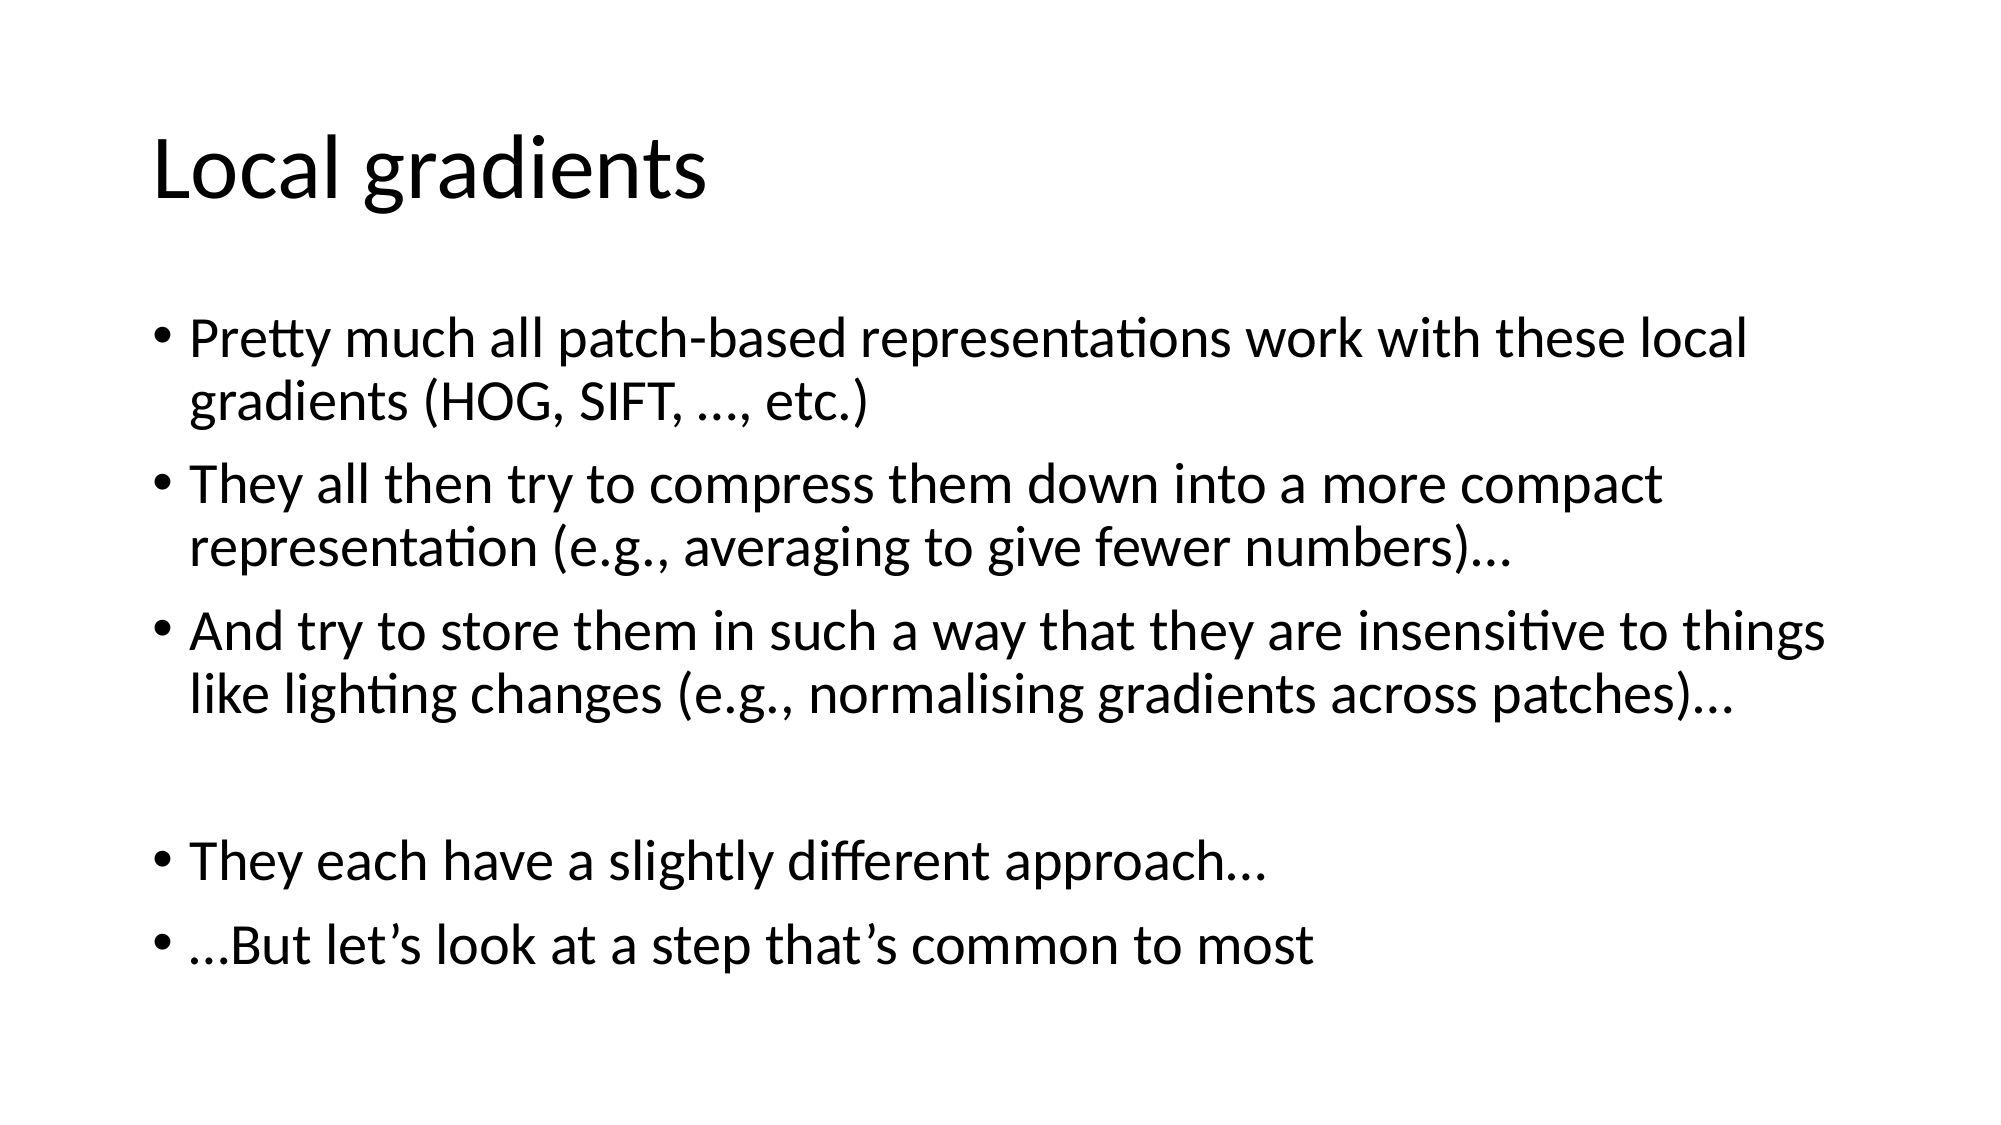

# Local gradients
Pretty much all patch-based representations work with these local gradients (HOG, SIFT, …, etc.)
They all then try to compress them down into a more compact representation (e.g., averaging to give fewer numbers)…
And try to store them in such a way that they are insensitive to things like lighting changes (e.g., normalising gradients across patches)…

They each have a slightly different approach…
…But let’s look at a step that’s common to most